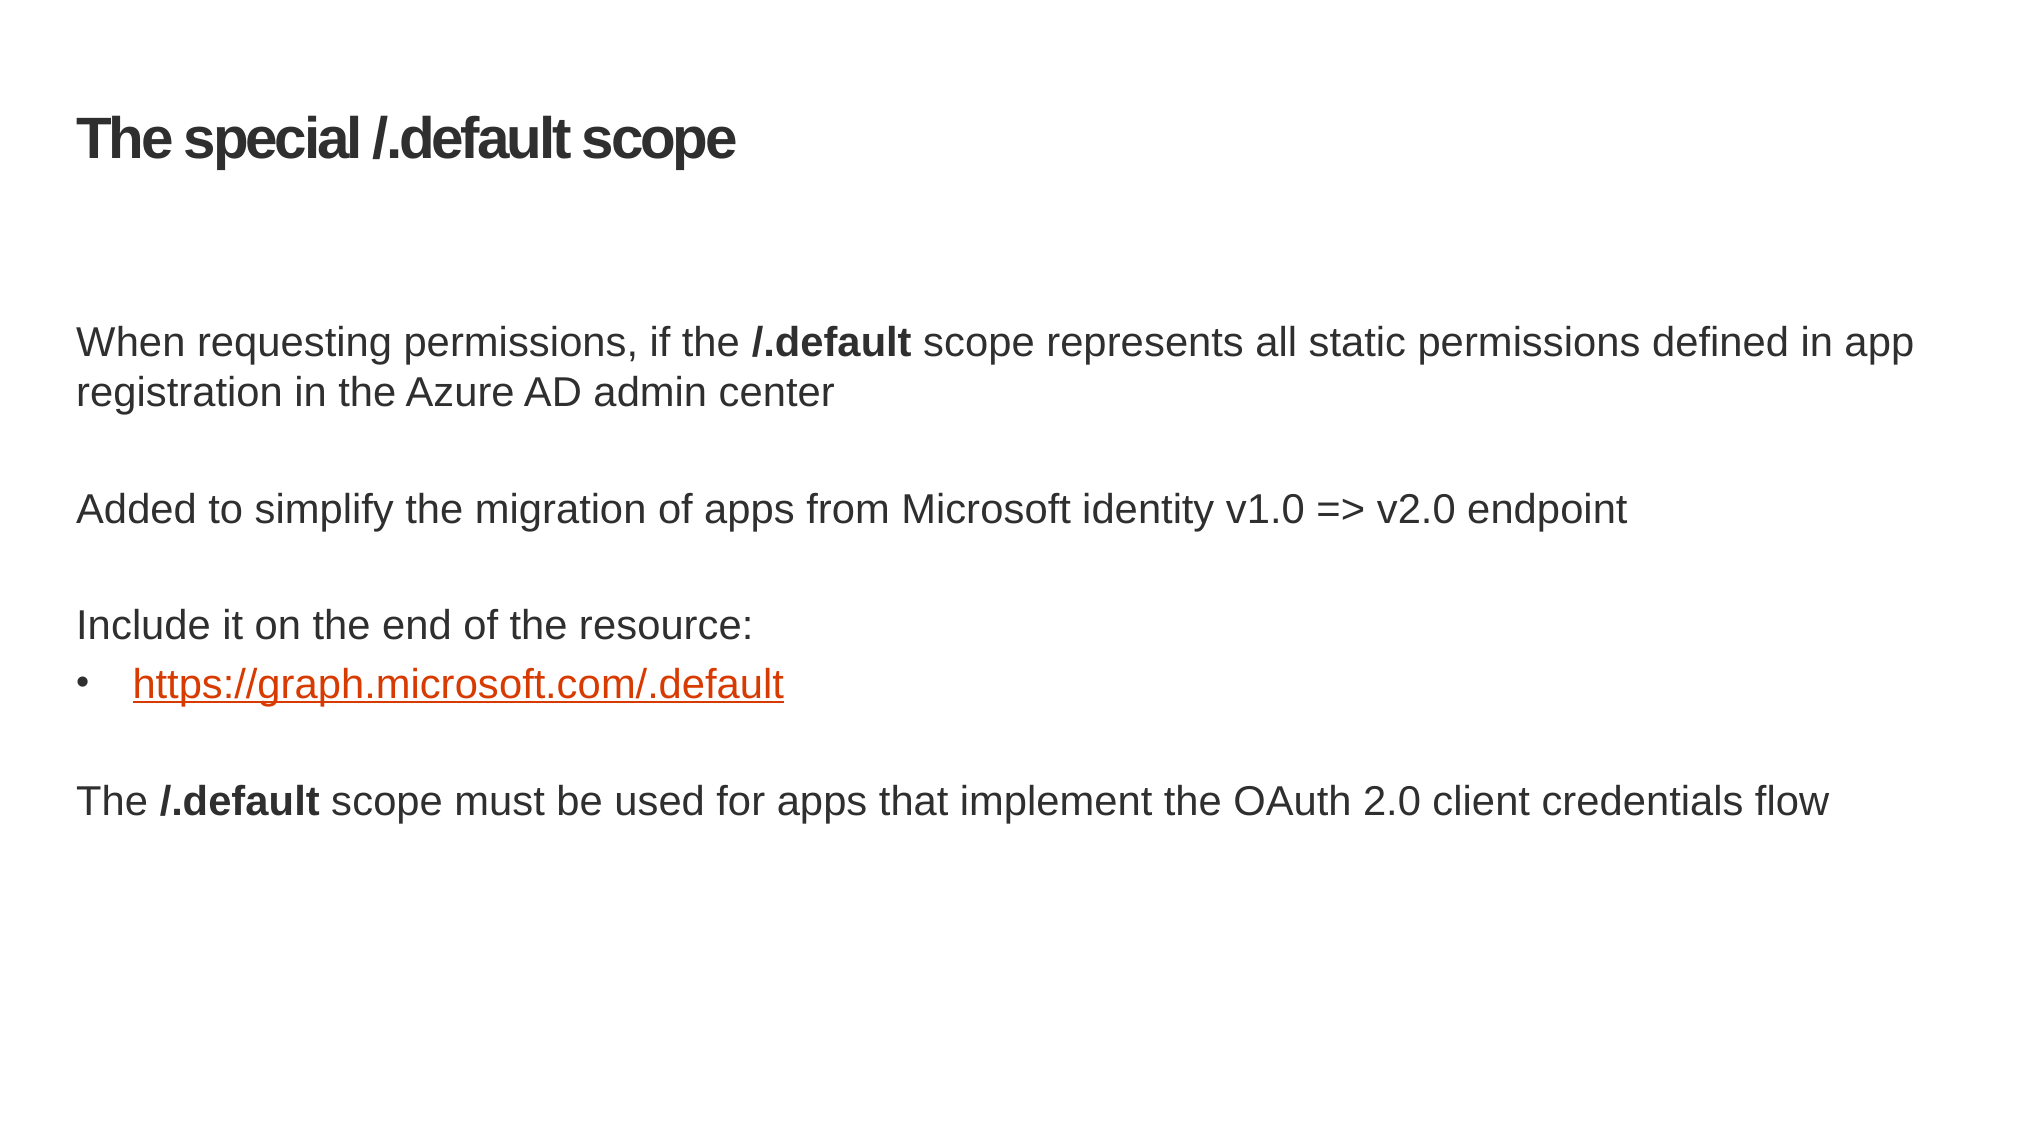

# The special /.default scope
When requesting permissions, if the /.default scope represents all static permissions defined in app registration in the Azure AD admin center

Added to simplify the migration of apps from Microsoft identity v1.0 => v2.0 endpoint

Include it on the end of the resource:
https://graph.microsoft.com/.default

The /.default scope must be used for apps that implement the OAuth 2.0 client credentials flow